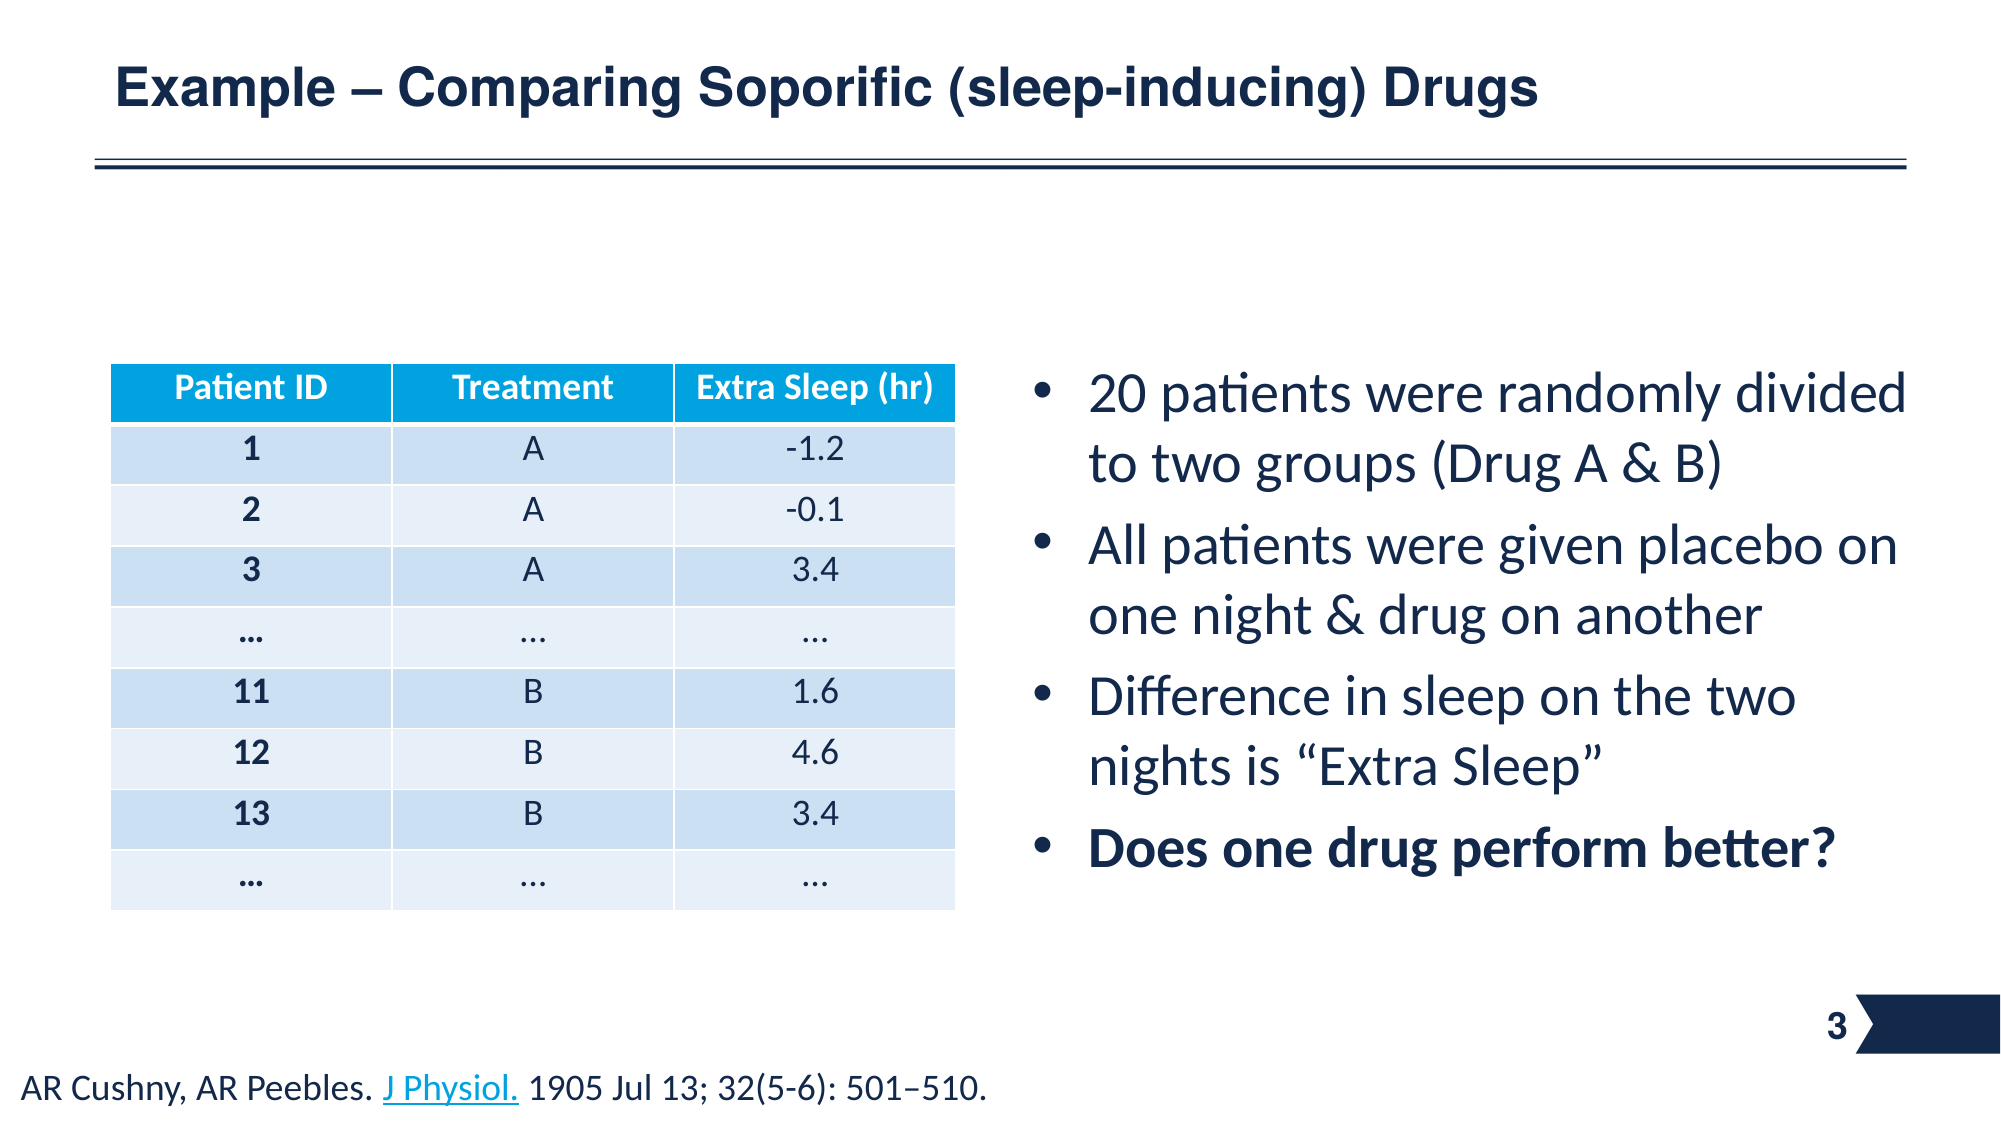

#
Example – Comparing Soporific (sleep-inducing) Drugs
20 patients were randomly divided to two groups (Drug A & B)
All patients were given placebo on one night & drug on another
Difference in sleep on the two nights is “Extra Sleep”
Does one drug perform better?

| Patient ID | Treatment | Extra Sleep (hr) |
| --- | --- | --- |
| 1 | A | -1.2 |
| 2 | A | -0.1 |
| 3 | A | 3.4 |
| … | … | … |
| 11 | B | 1.6 |
| 12 | B | 4.6 |
| 13 | B | 3.4 |
| … | … | … |
3
AR Cushny, AR Peebles. J Physiol. 1905 Jul 13; 32(5-6): 501–510.